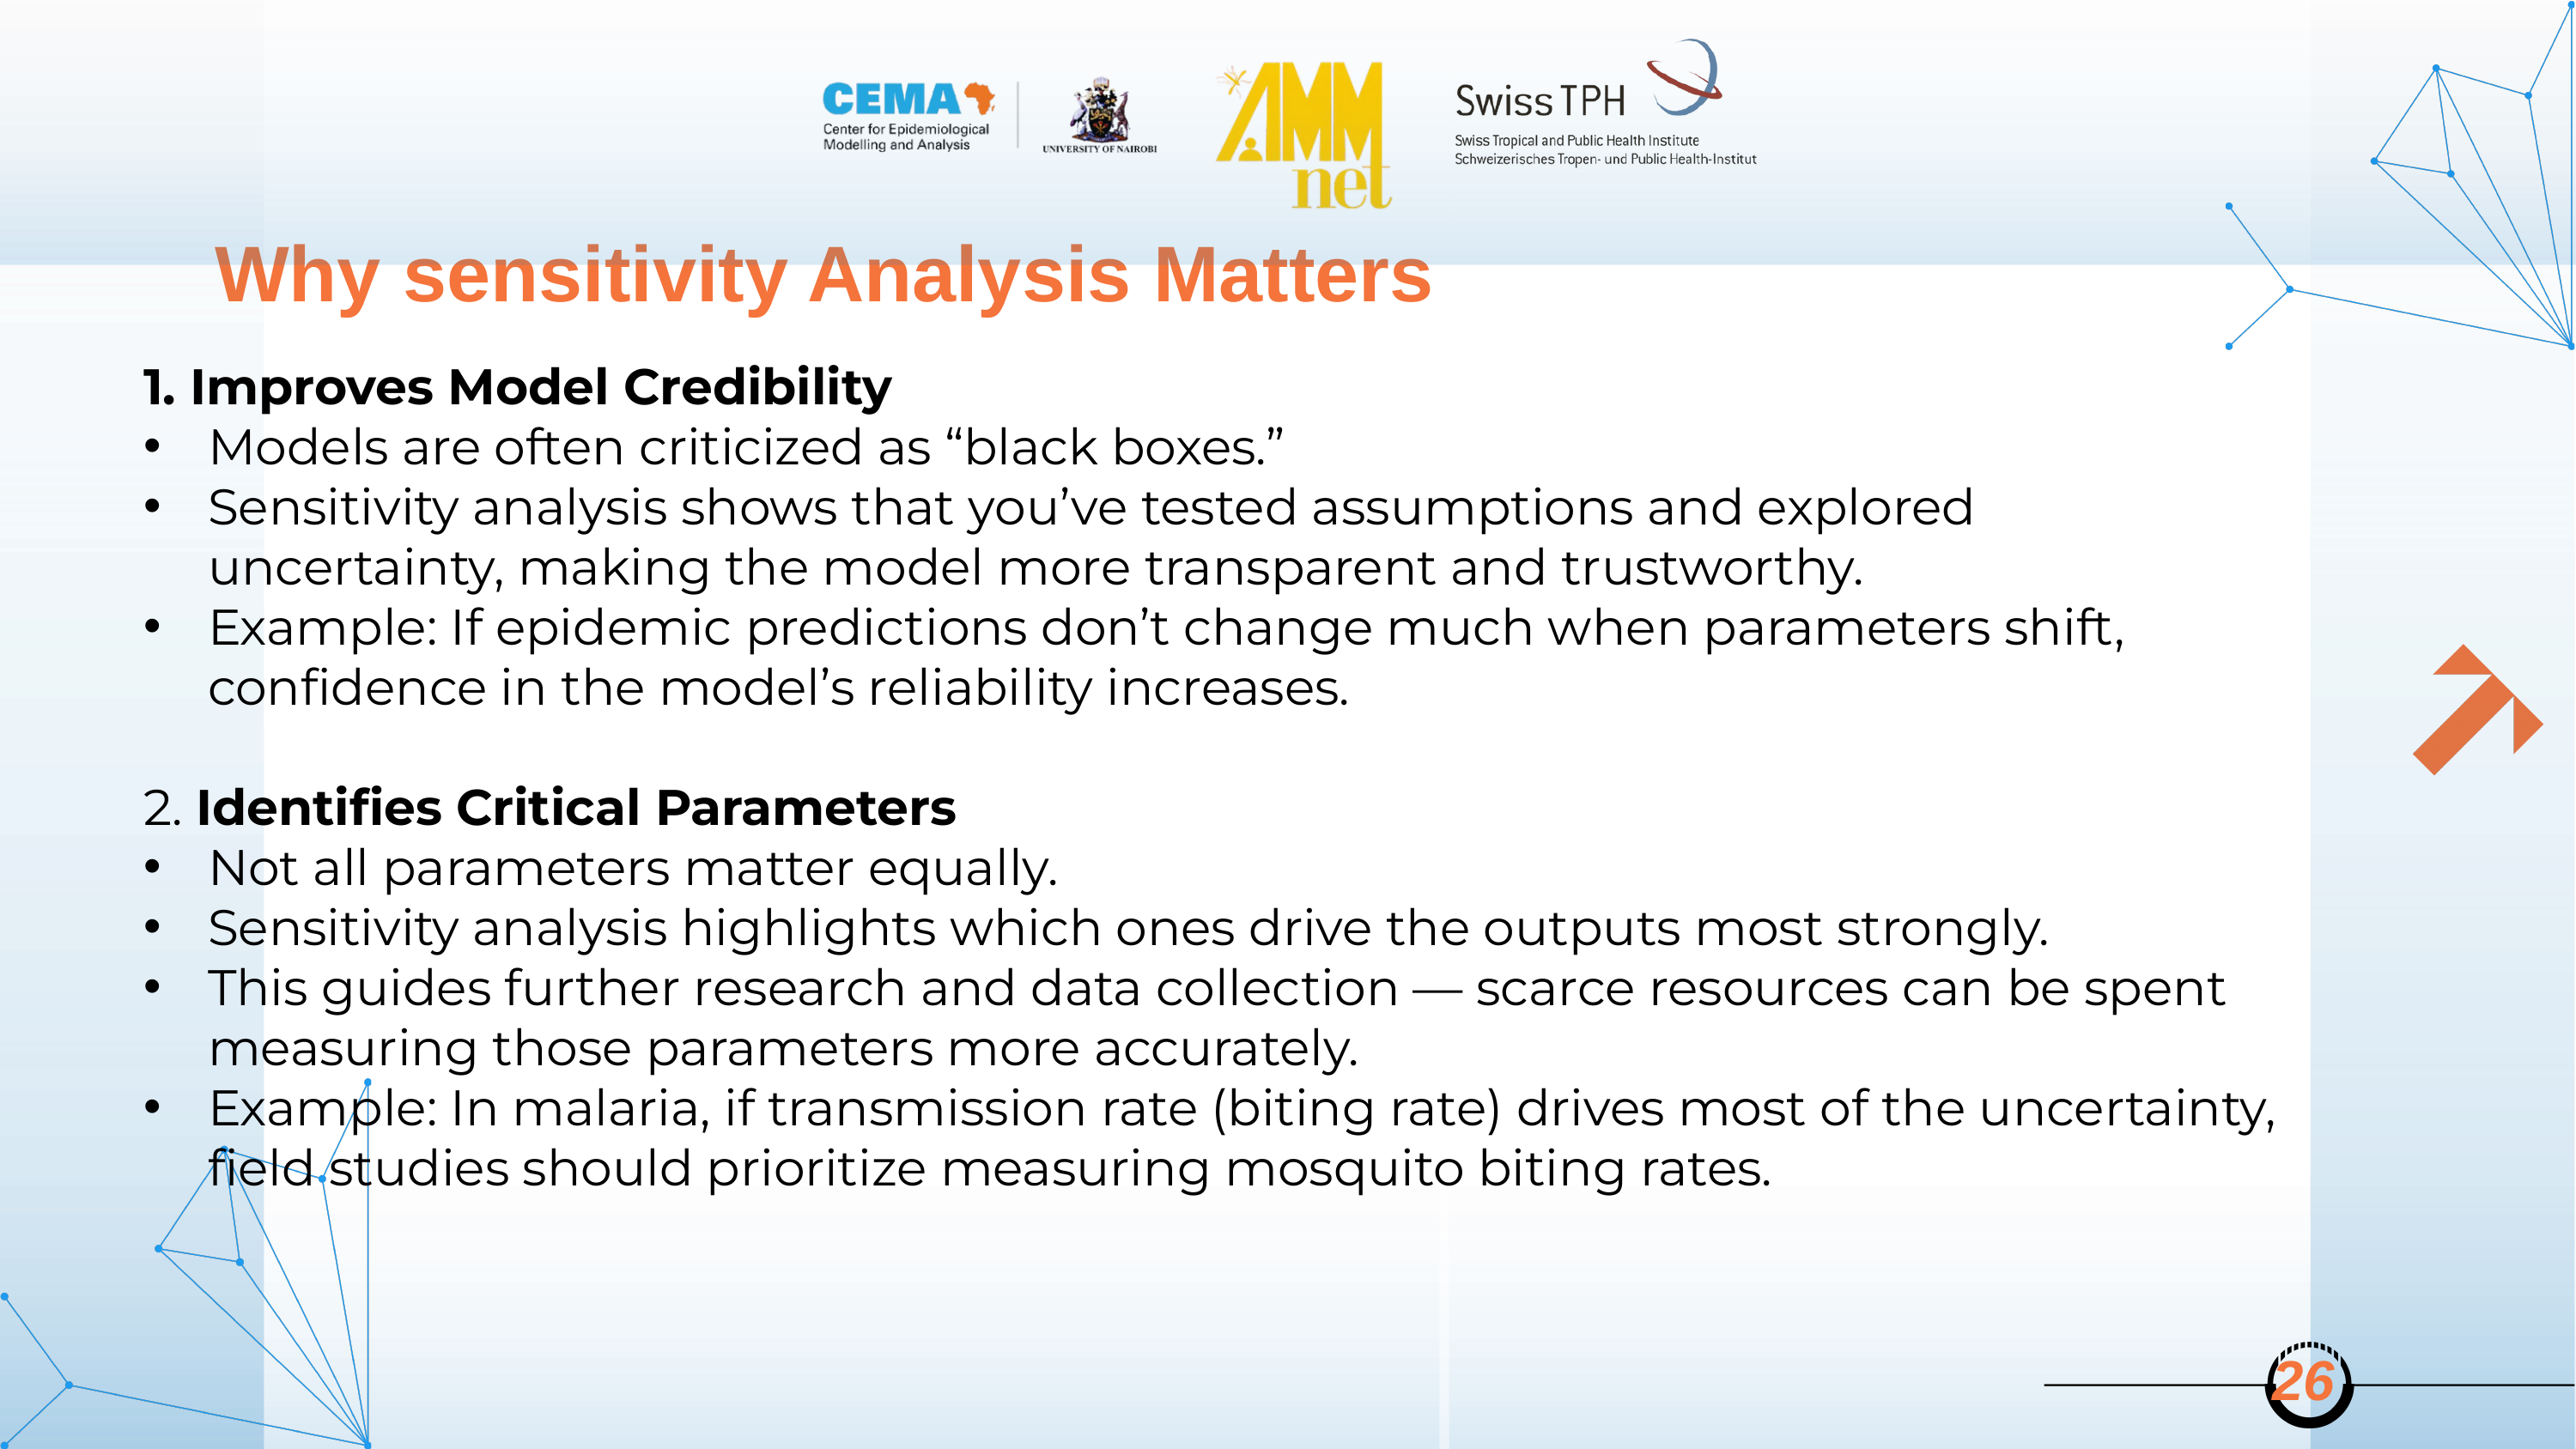

Why sensitivity Analysis Matters
1. Improves Model Credibility
Models are often criticized as “black boxes.”
Sensitivity analysis shows that you’ve tested assumptions and explored uncertainty, making the model more transparent and trustworthy.
Example: If epidemic predictions don’t change much when parameters shift, confidence in the model’s reliability increases.

2. Identifies Critical Parameters
Not all parameters matter equally.
Sensitivity analysis highlights which ones drive the outputs most strongly.
This guides further research and data collection — scarce resources can be spent measuring those parameters more accurately.
Example: In malaria, if transmission rate (biting rate) drives most of the uncertainty, field studies should prioritize measuring mosquito biting rates.

26